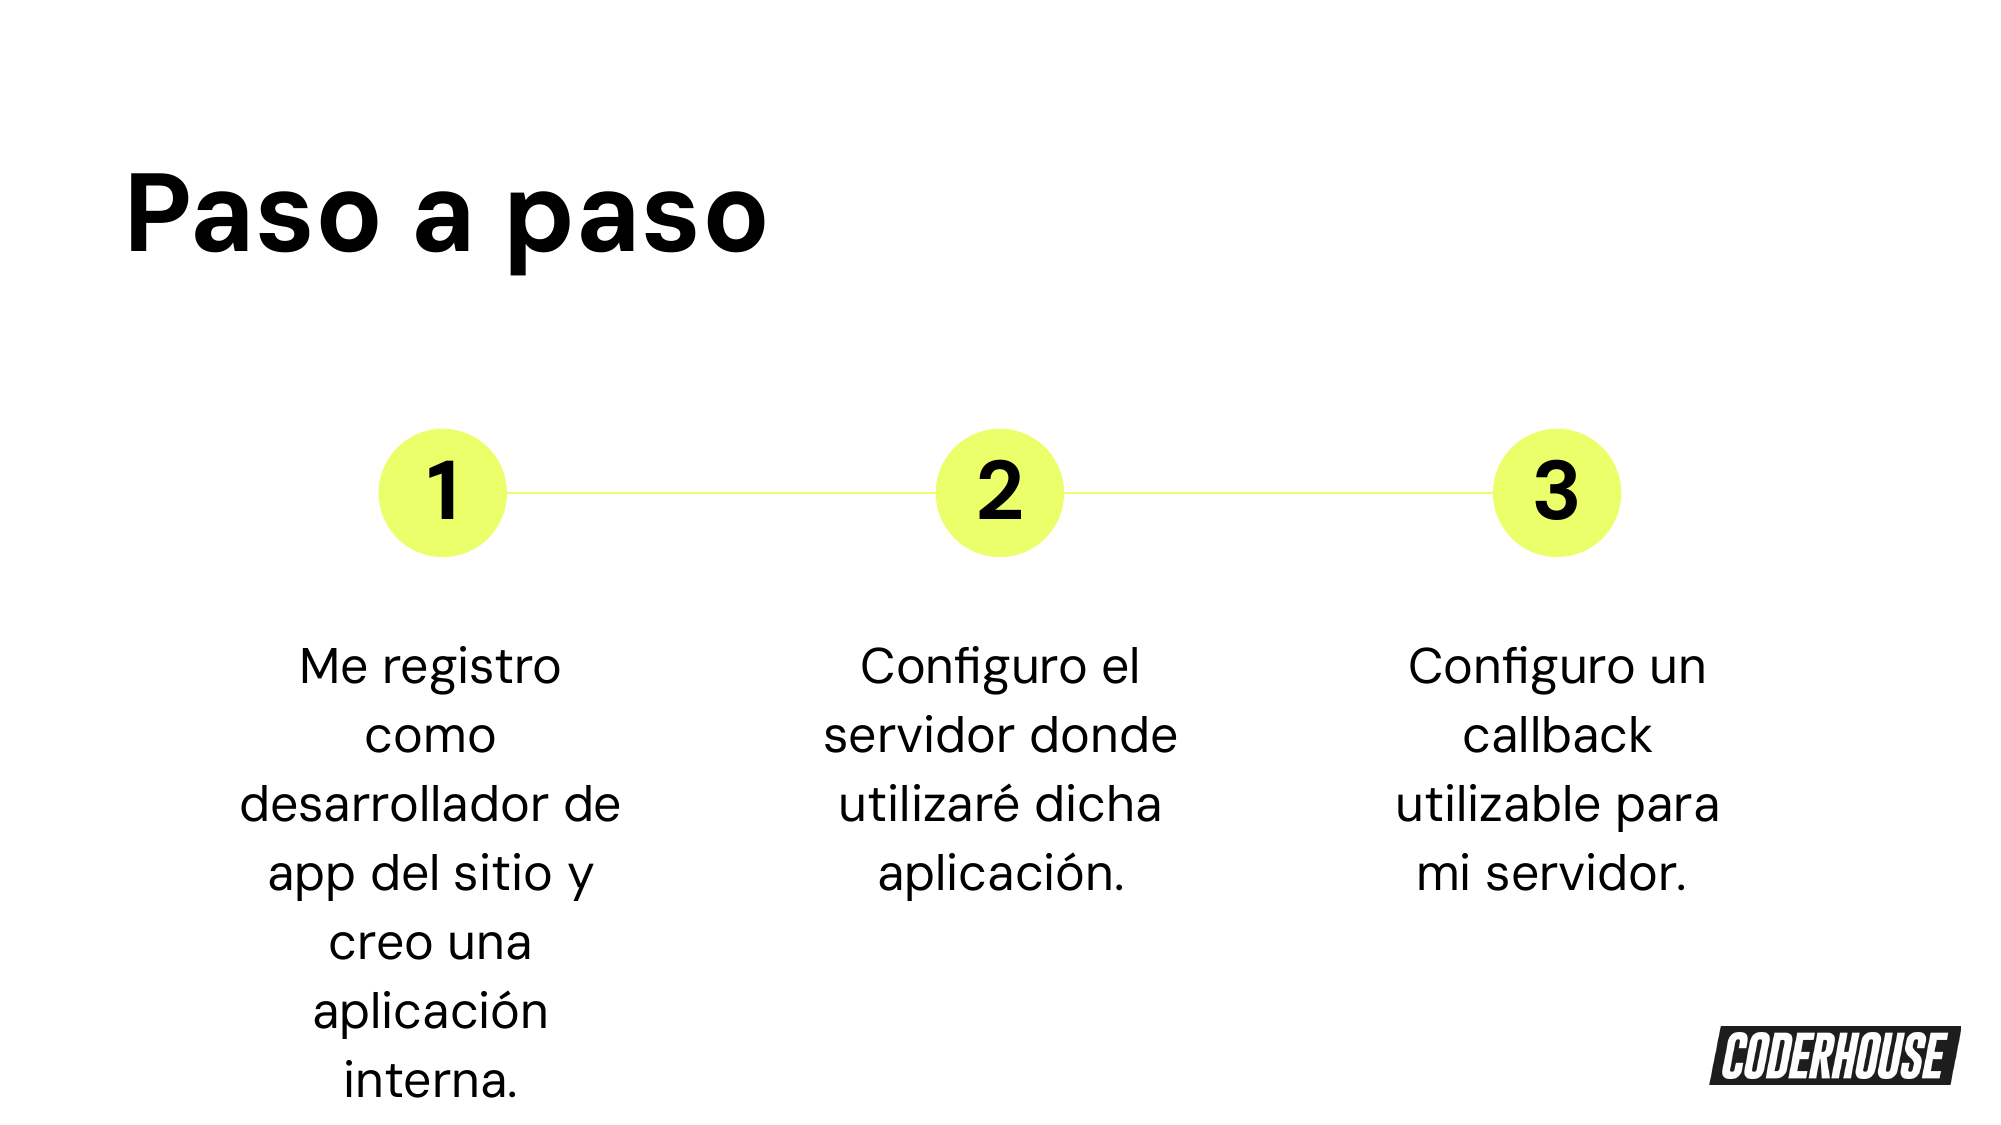

Paso a paso
1
2
3

Me registro como desarrollador de app del sitio y creo una aplicación interna.
Configuro el servidor donde utilizaré dicha aplicación.
Configuro un callback utilizable para mi servidor.